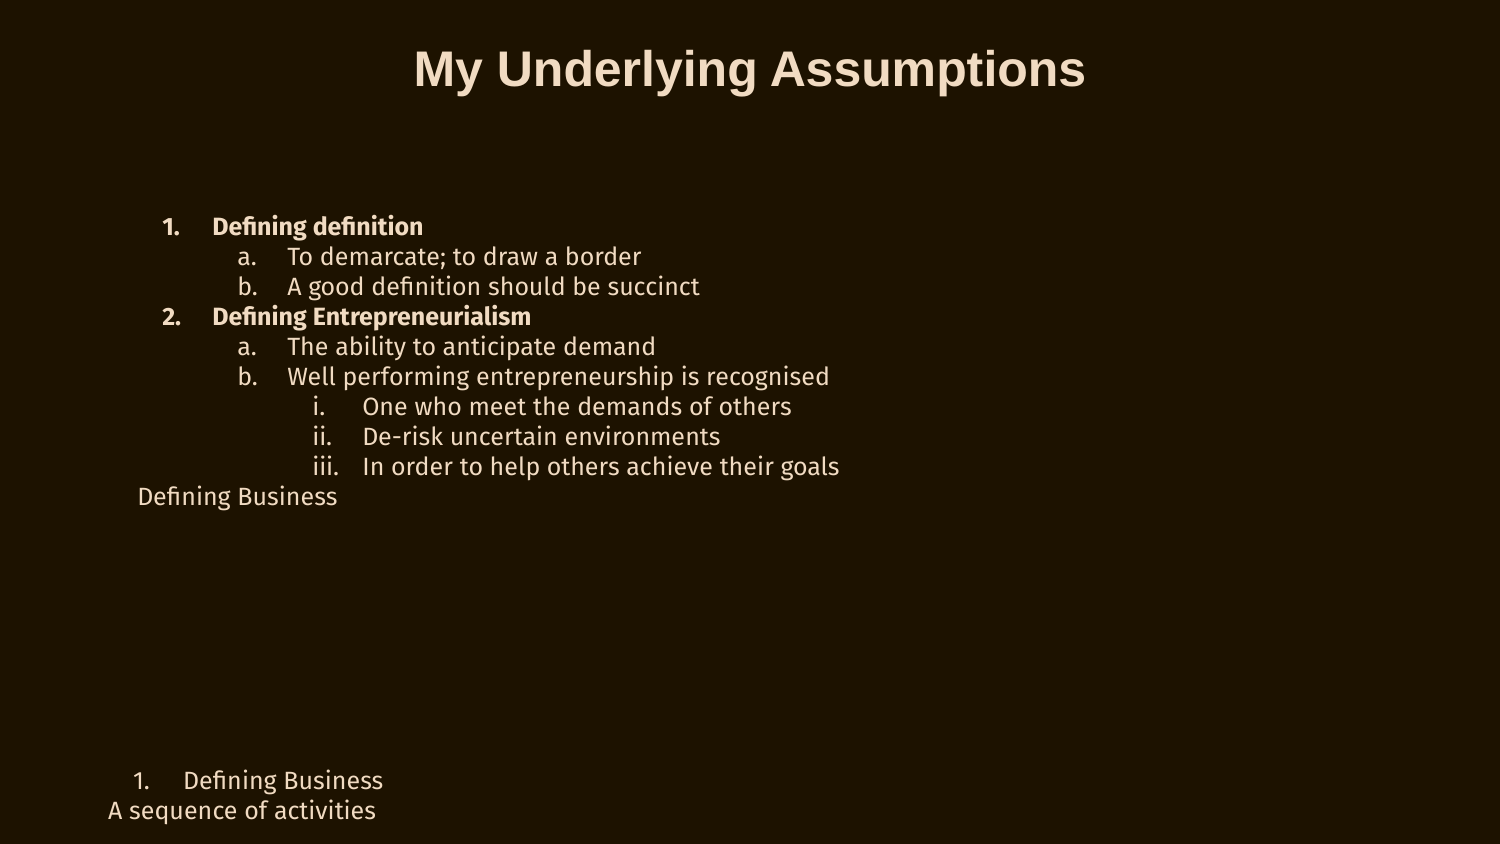

# My Underlying Assumptions
Defining definition
To demarcate; to draw a border
A good definition should be succinct
Defining Entrepreneurialism
The ability to anticipate demand
Well performing entrepreneurship is recognised
One who meet the demands of others
De-risk uncertain environments
In order to help others achieve their goals
Defining Business

Defining Business
A sequence of activities

Defining Profit
	Progress

Risk is distributed

In short: whose ideas get to be brought in to the material world?
	Who gets the land, the money, the food, the security

The internet is an interconnected network
	It networks networks